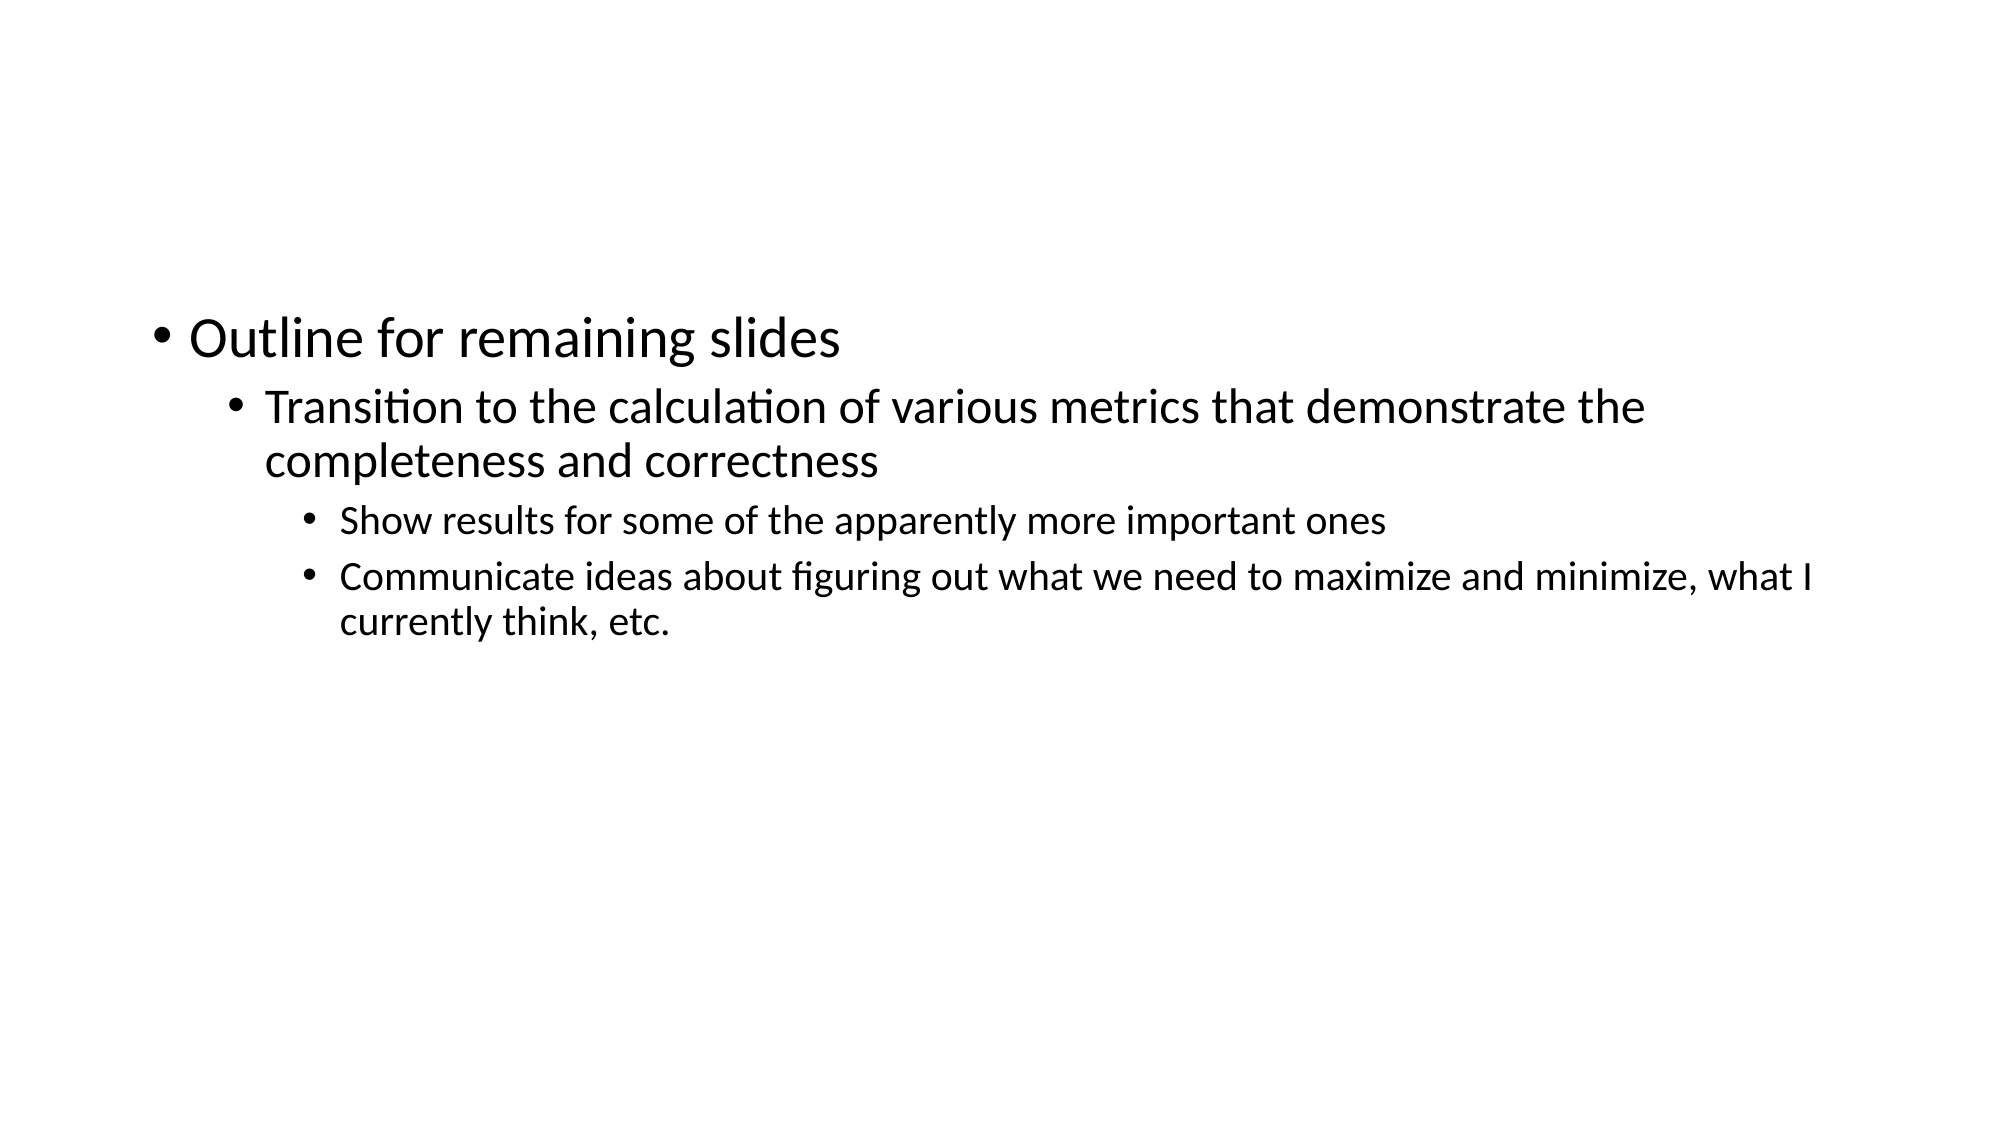

Outline for remaining slides
Transition to the calculation of various metrics that demonstrate the completeness and correctness
Show results for some of the apparently more important ones
Communicate ideas about figuring out what we need to maximize and minimize, what I currently think, etc.